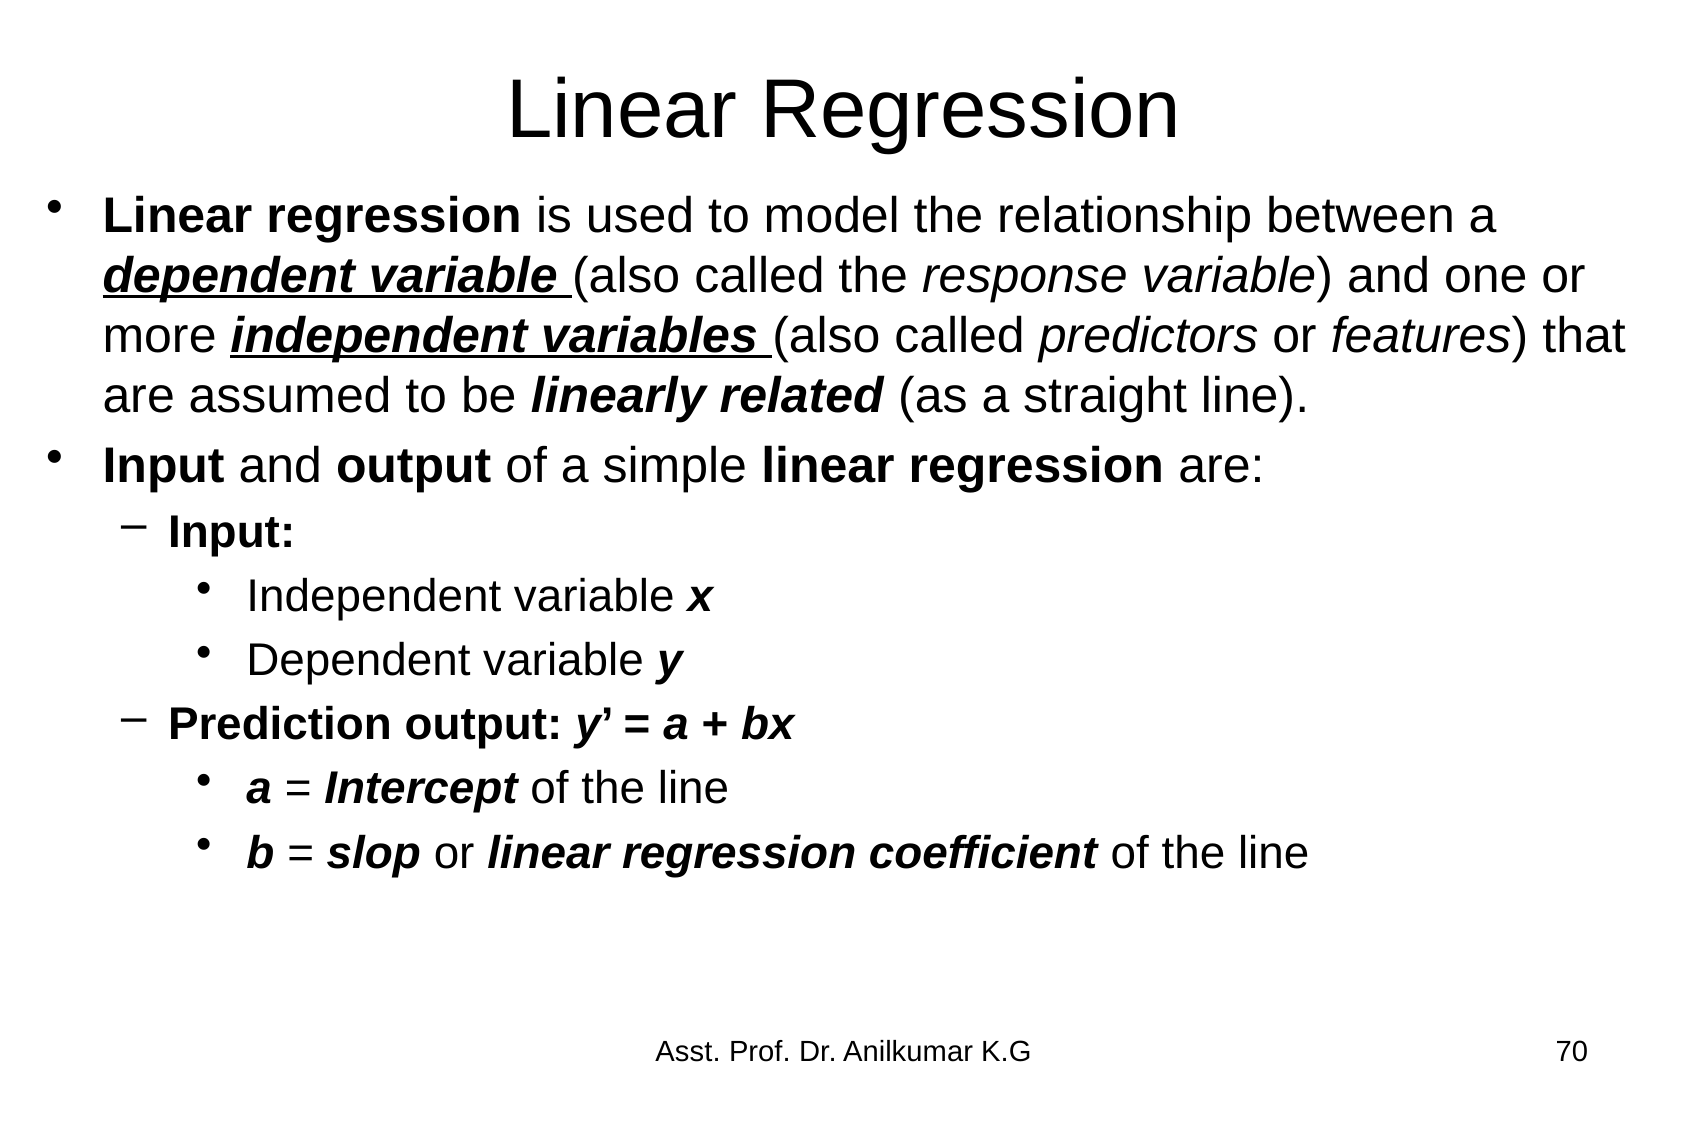

# Linear Regression
Linear regression is used to model the relationship between a dependent variable (also called the response variable) and one or more independent variables (also called predictors or features) that are assumed to be linearly related (as a straight line).
Input and output of a simple linear regression are:
Input:
 Independent variable x
 Dependent variable y
Prediction output: y’ = a + bx
 a = Intercept of the line
 b = slop or linear regression coefficient of the line
Asst. Prof. Dr. Anilkumar K.G
70